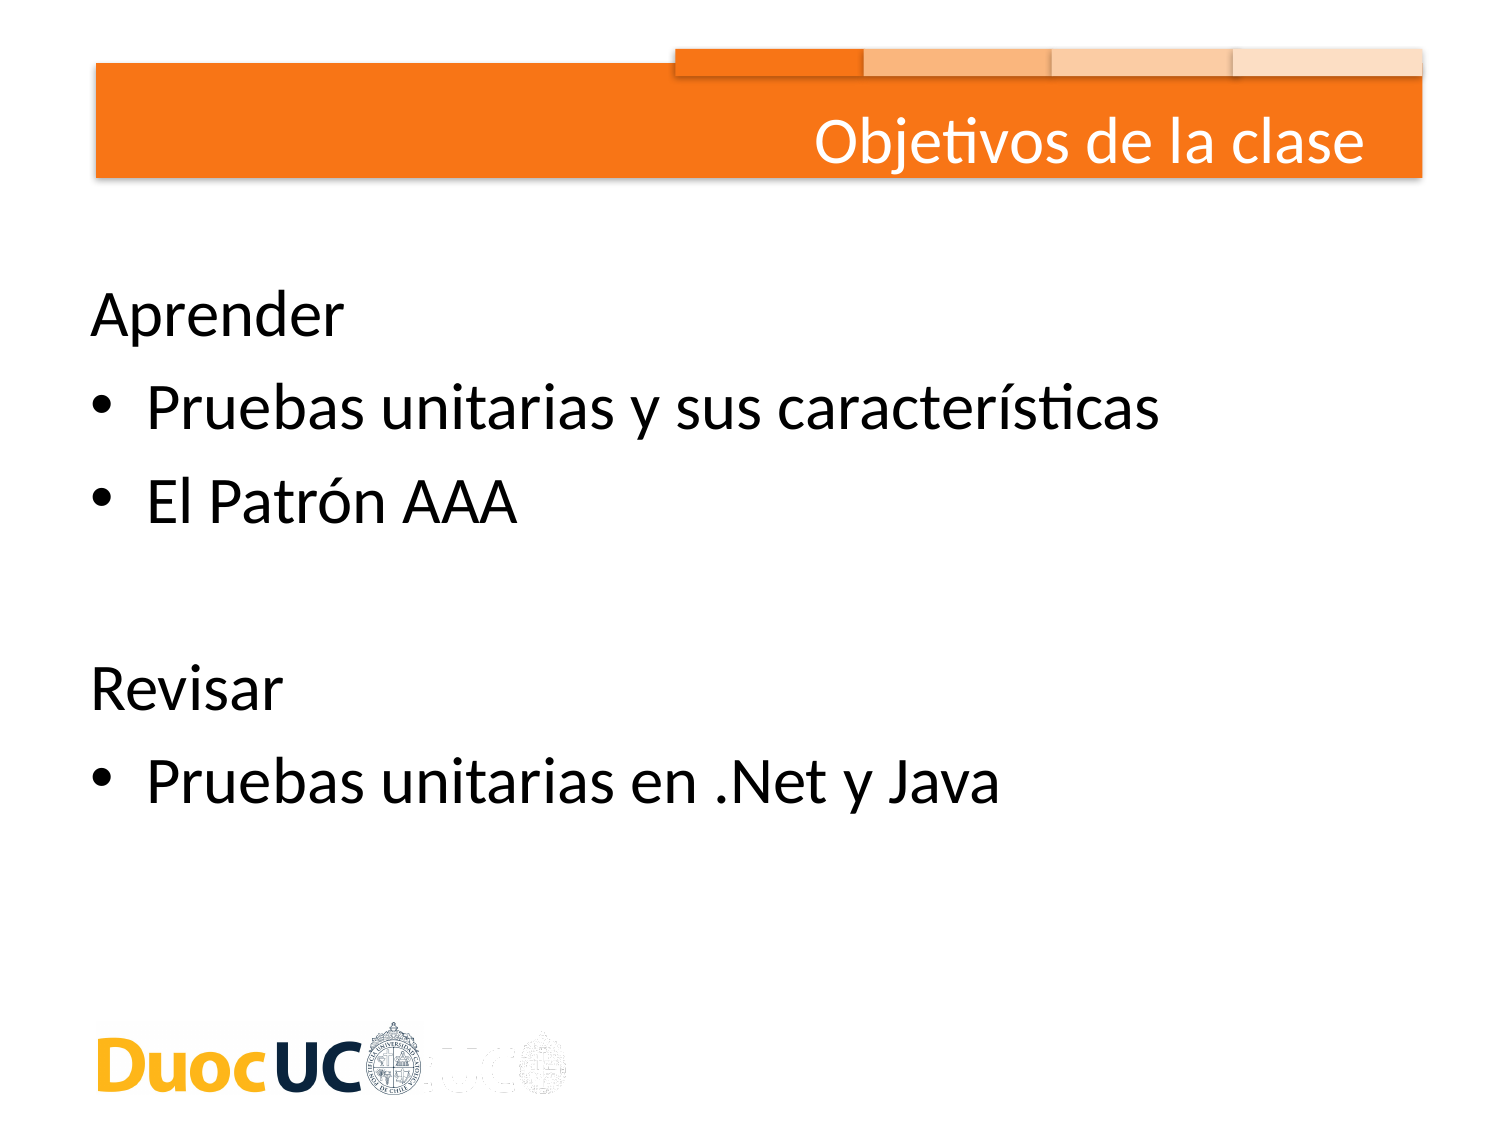

Objetivos de la clase
Aprender
Pruebas unitarias y sus características
El Patrón AAA

Revisar
Pruebas unitarias en .Net y Java